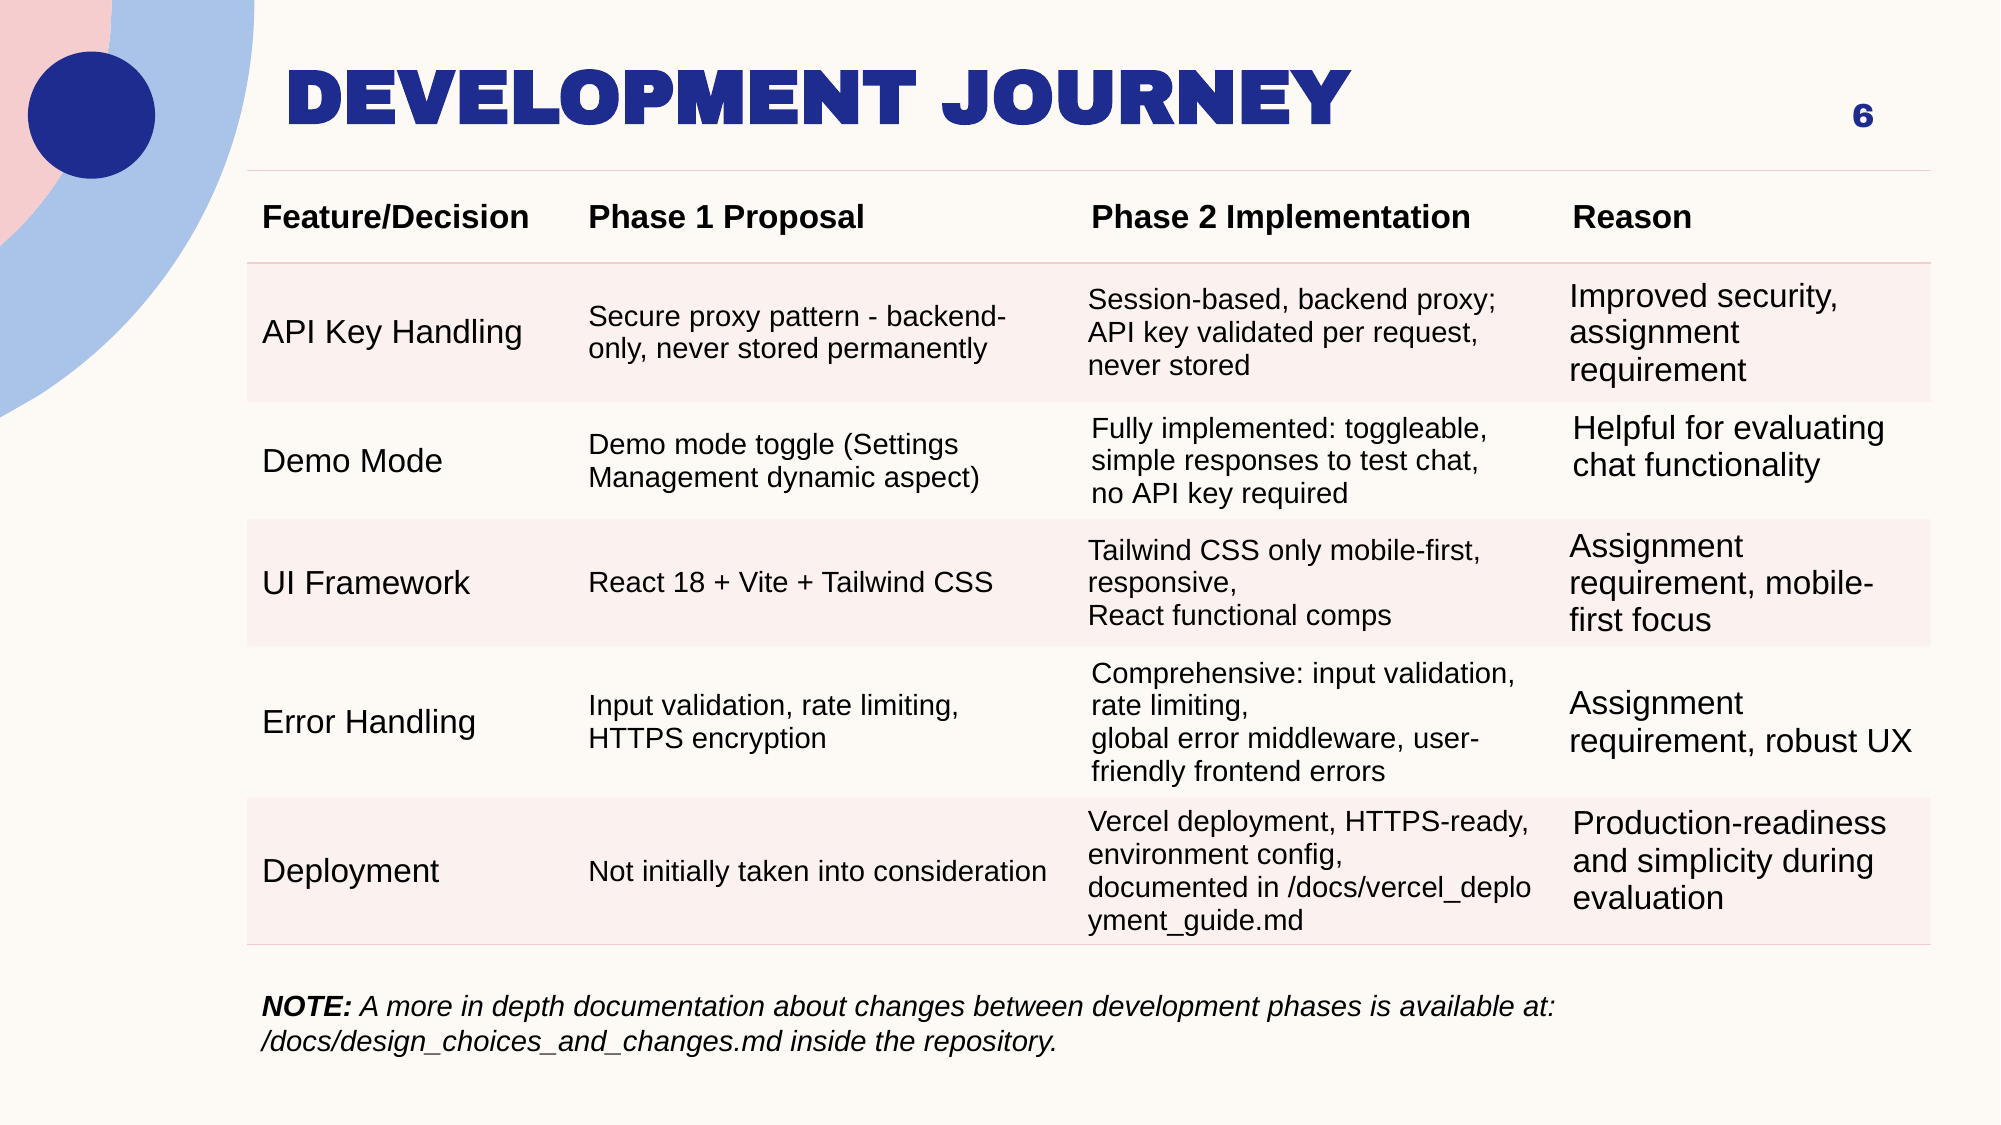

# Development journey
6
| Feature/Decision | Phase 1 Proposal | Phase 2 Implementation | Reason |
| --- | --- | --- | --- |
| API Key Handling | Secure proxy pattern - backend-only, never stored permanently | Session-based, backend proxy; API key validated per request, never stored | Improved security, assignment requirement |
| Demo Mode | Demo mode toggle (Settings Management dynamic aspect) | Fully implemented: toggleable, simple responses to test chat, no API key required | Helpful for evaluating chat functionality |
| UI Framework | React 18 + Vite + Tailwind CSS | Tailwind CSS only mobile-first, responsive, React functional comps | Assignment requirement, mobile-first focus |
| Error Handling | Input validation, rate limiting, HTTPS encryption | Comprehensive: input validation, rate limiting, global error middleware, user-friendly frontend errors | Assignment requirement, robust UX |
| Deployment | Not initially taken into consideration | Vercel deployment, HTTPS-ready, environment config, documented in /docs/vercel\_deployment\_guide.md | Production-readiness and simplicity during evaluation |
NOTE: A more in depth documentation about changes between development phases is available at: /docs/design_choices_and_changes.md inside the repository.